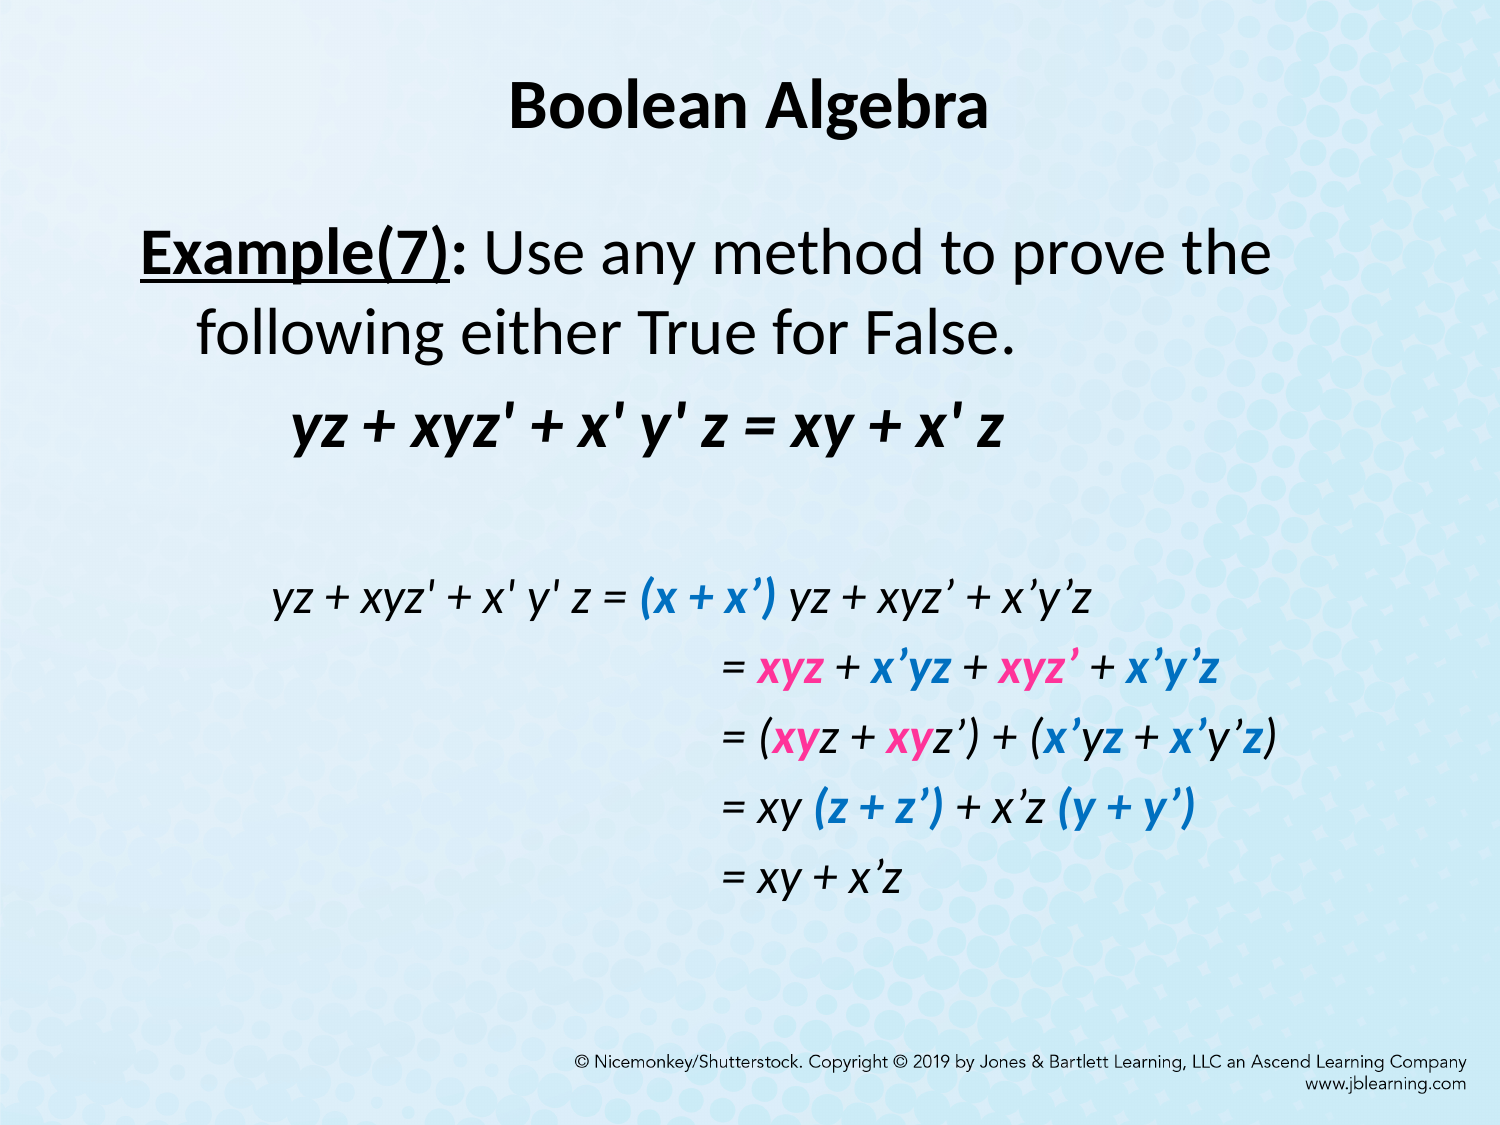

# Boolean Algebra
Example(7): Use any method to prove the following either True for False.
	yz + xyz' + x' y' z = xy + x' z

yz + xyz' + x' y' z = (x + x’) yz + xyz’ + x’y’z
			= xyz + x’yz + xyz’ + x’y’z
			= (xyz + xyz’) + (x’yz + x’y’z)
			= xy (z + z’) + x’z (y + y’)
			= xy + x’z